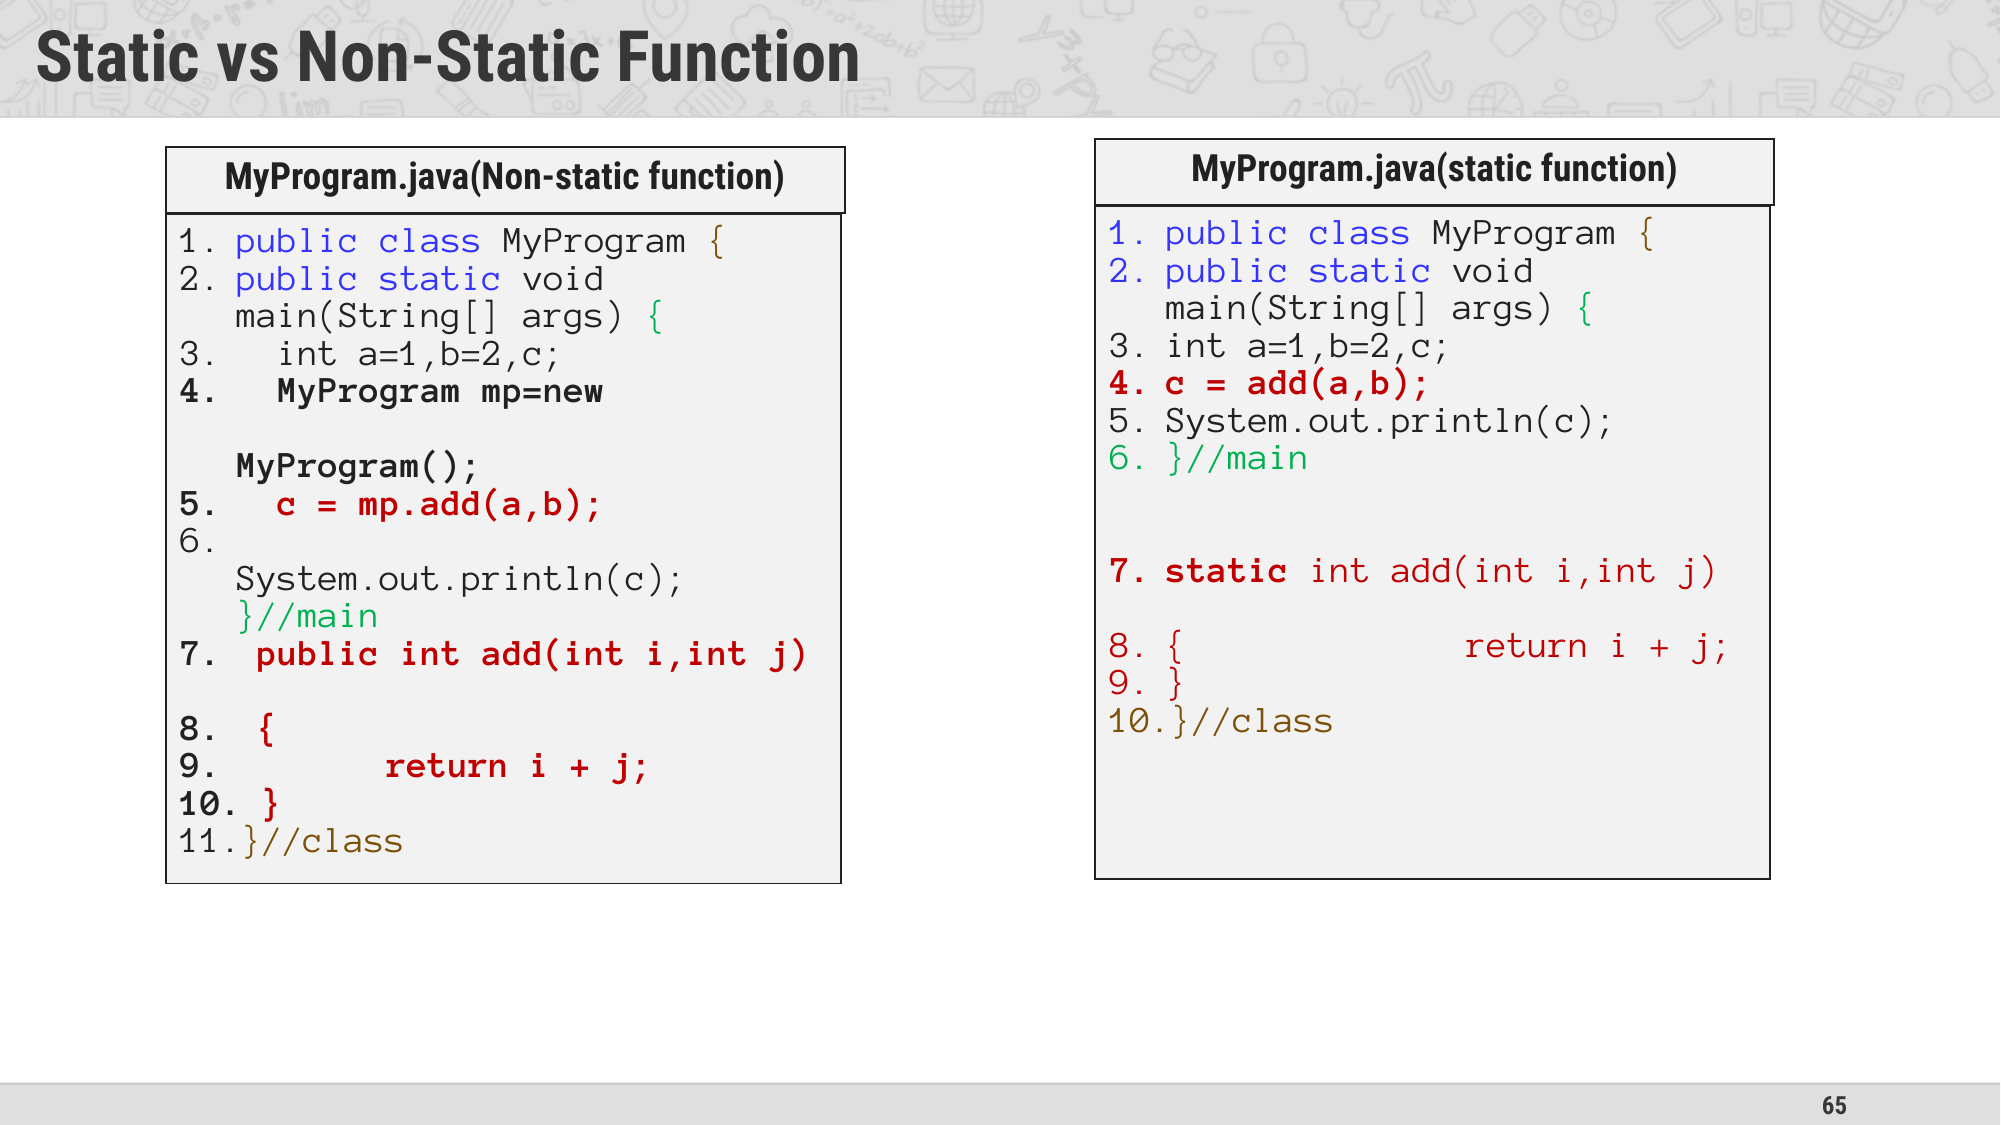

# Static vs Non-Static Function
| MyProgram.java(static function) |
| --- |
| MyProgram.java(Non-static function) |
| --- |
| public class MyProgram { public static void main(String[] args) { int a=1,b=2,c; c = add(a,b); System.out.println(c); }//main static int add(int i,int j) { return i + j; } }//class |
| --- |
| public class MyProgram { public static void main(String[] args) { int a=1,b=2,c; MyProgram mp=new MyProgram(); c = mp.add(a,b); System.out.println(c); }//main public int add(int i,int j) { return i + j; } }//class |
| --- |